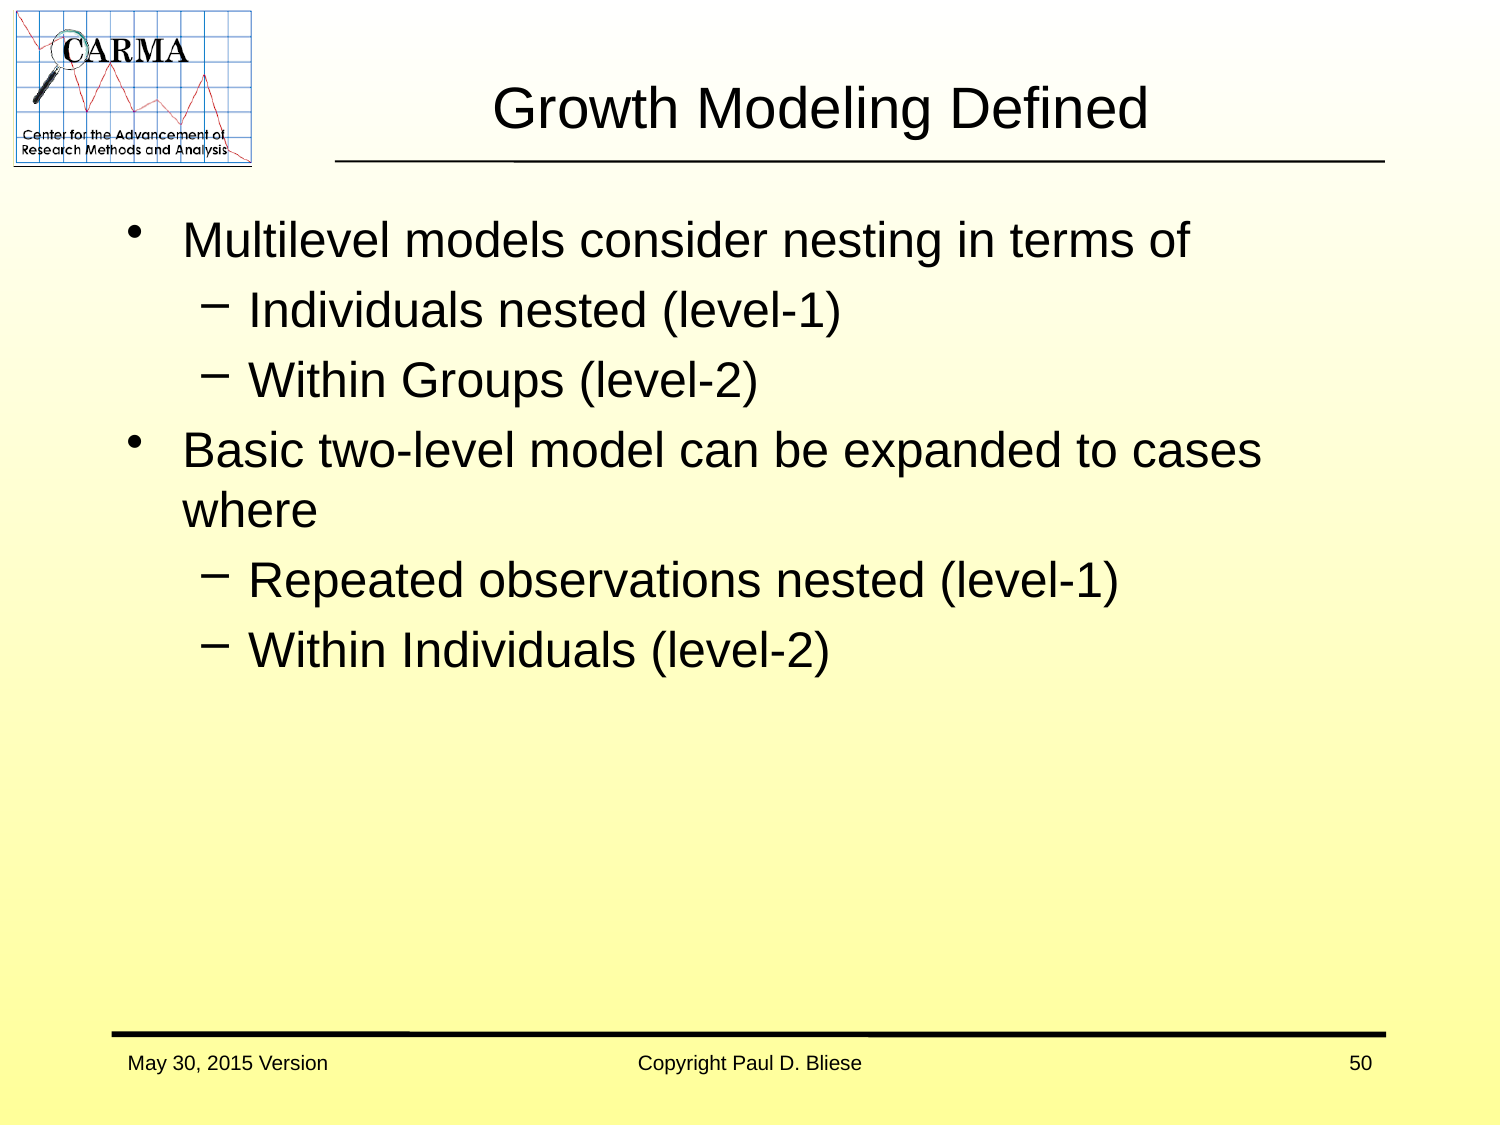

# Growth Modeling Defined
Multilevel models consider nesting in terms of
Individuals nested (level-1)
Within Groups (level-2)
Basic two-level model can be expanded to cases where
Repeated observations nested (level-1)
Within Individuals (level-2)
May 30, 2015 Version
Copyright Paul D. Bliese
50